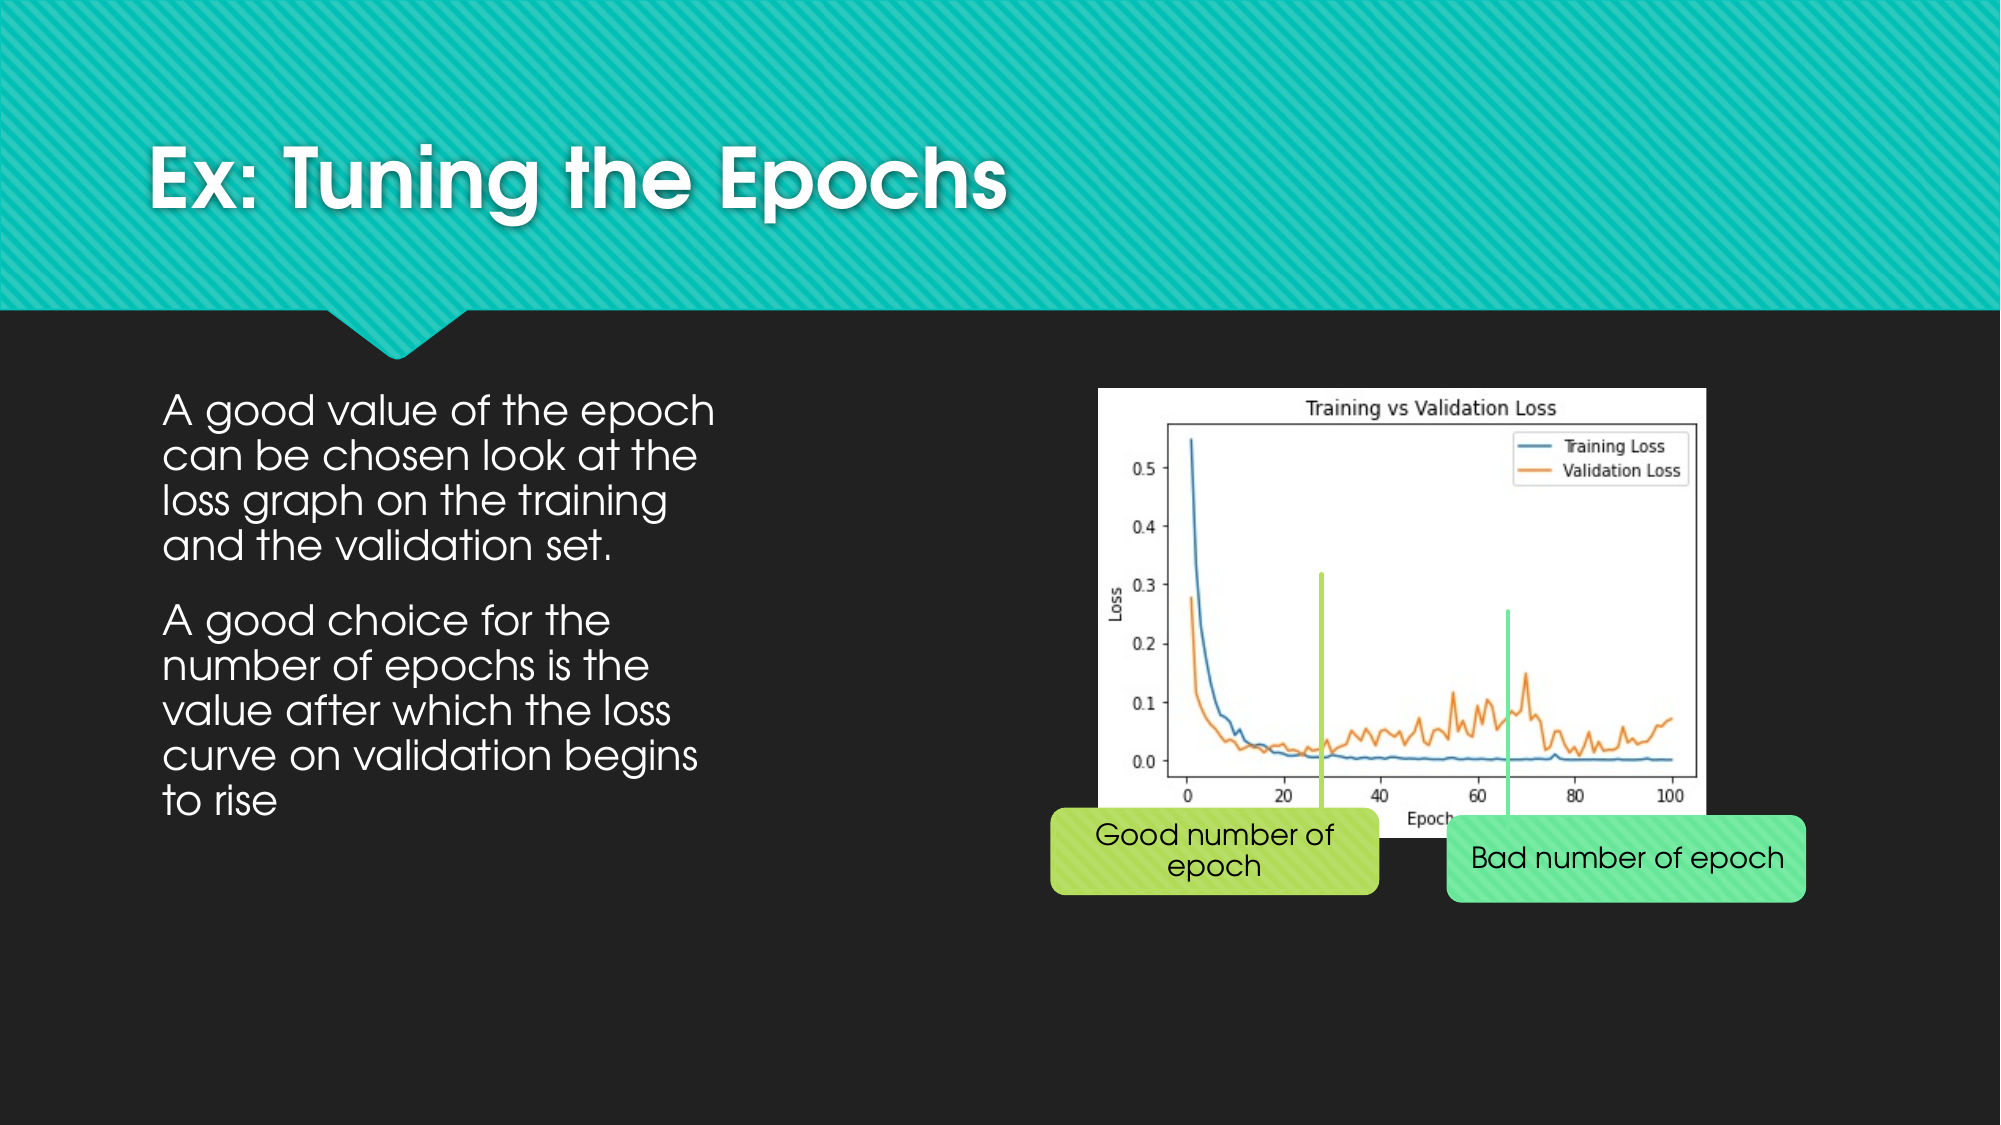

# Ex: Tuning the Epochs
Bad number of epoch
A good value of the epoch can be chosen look at the loss graph on the training and the validation set.
A good choice for the number of epochs is the value after which the loss curve on validation begins to rise

Good number of epoch